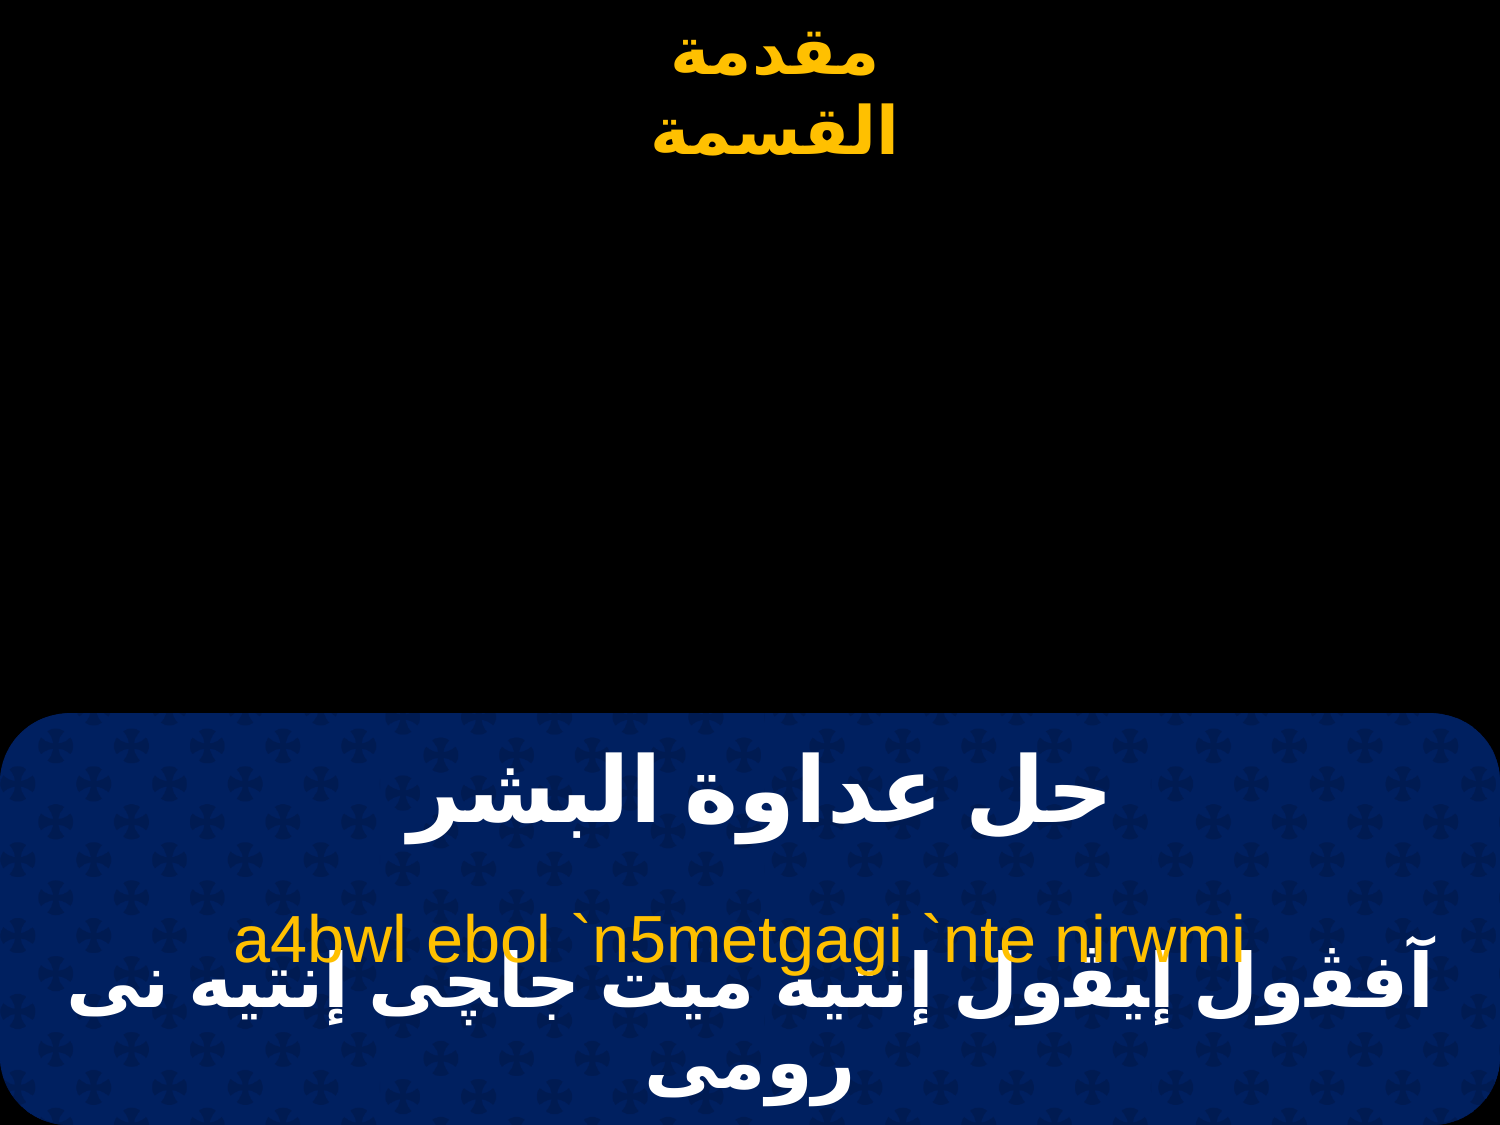

# حل عداوة البشر
a4bwl ebol `n5metgagi `nte nirwmi
آﻓﭭﻭﻝ ﺇﻴﭭﻭﻝ إنتيه ميت جاﭽﻰ إنتيه نى رومى